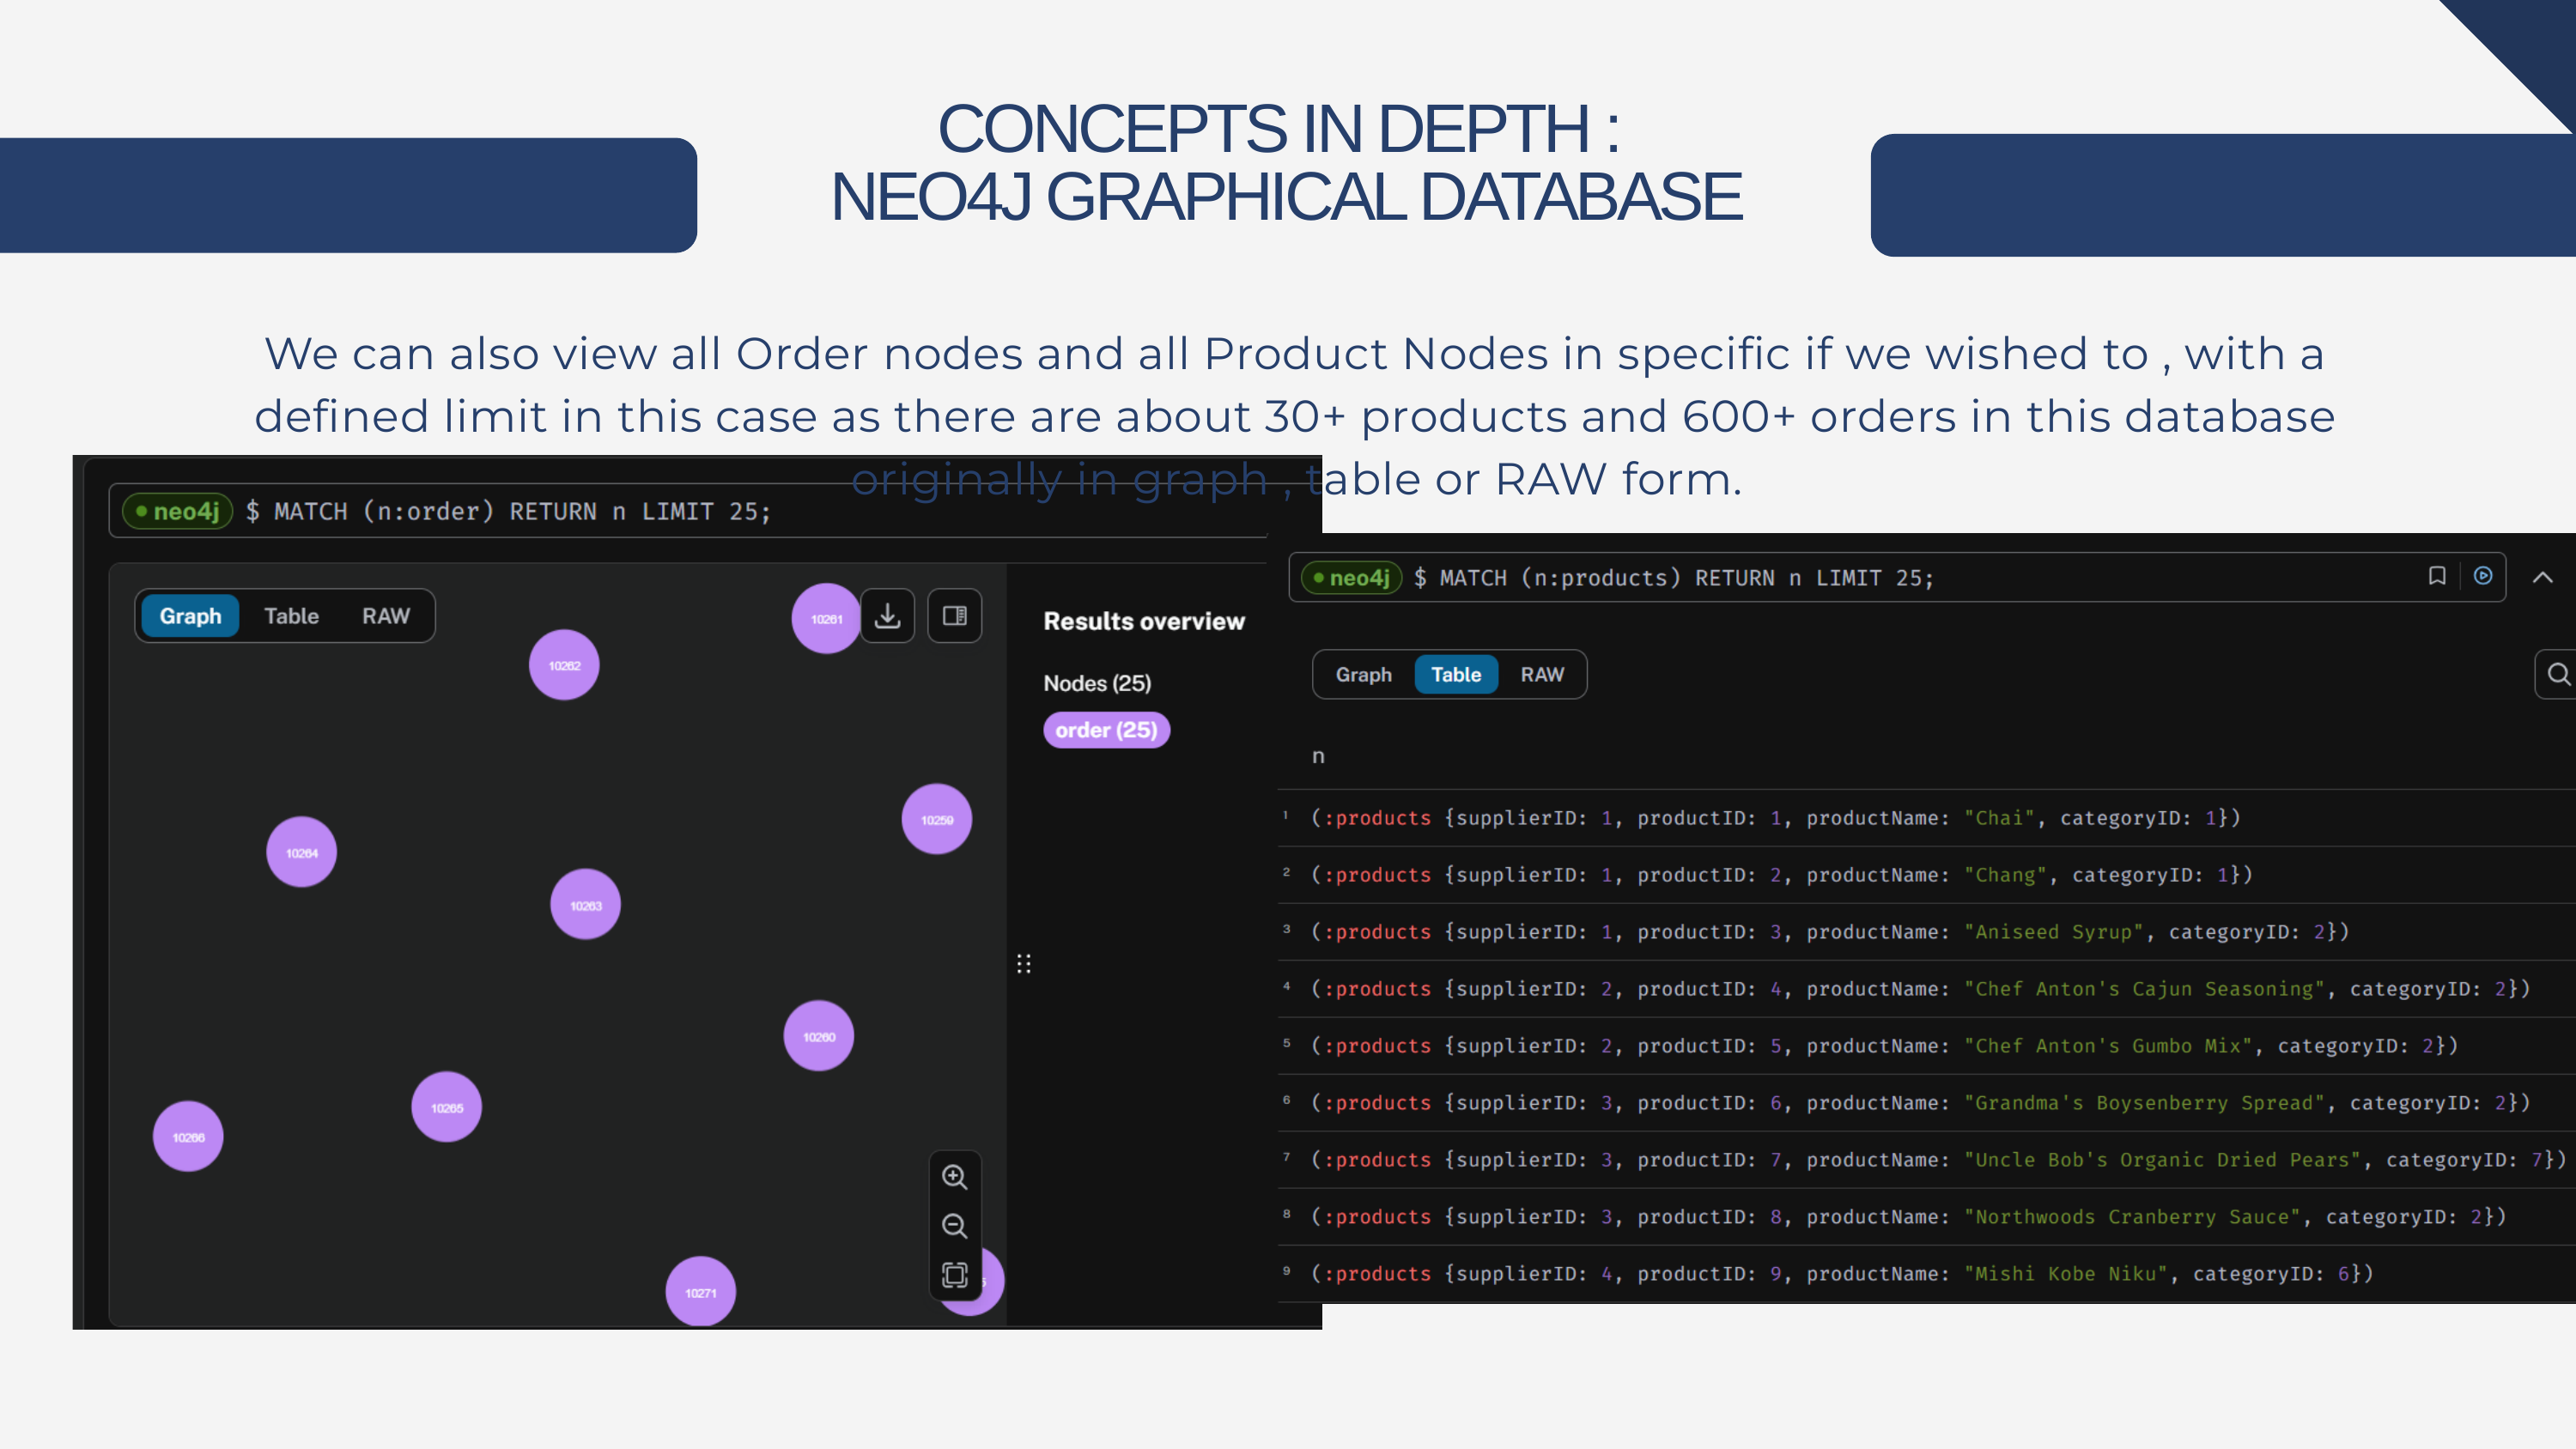

CONCEPTS IN DEPTH :
NEO4J GRAPHICAL DATABASE

We can also view all Order nodes and all Product Nodes in specific if we wished to , with a defined limit in this case as there are about 30+ products and 600+ orders in this database originally in graph , table or RAW form.